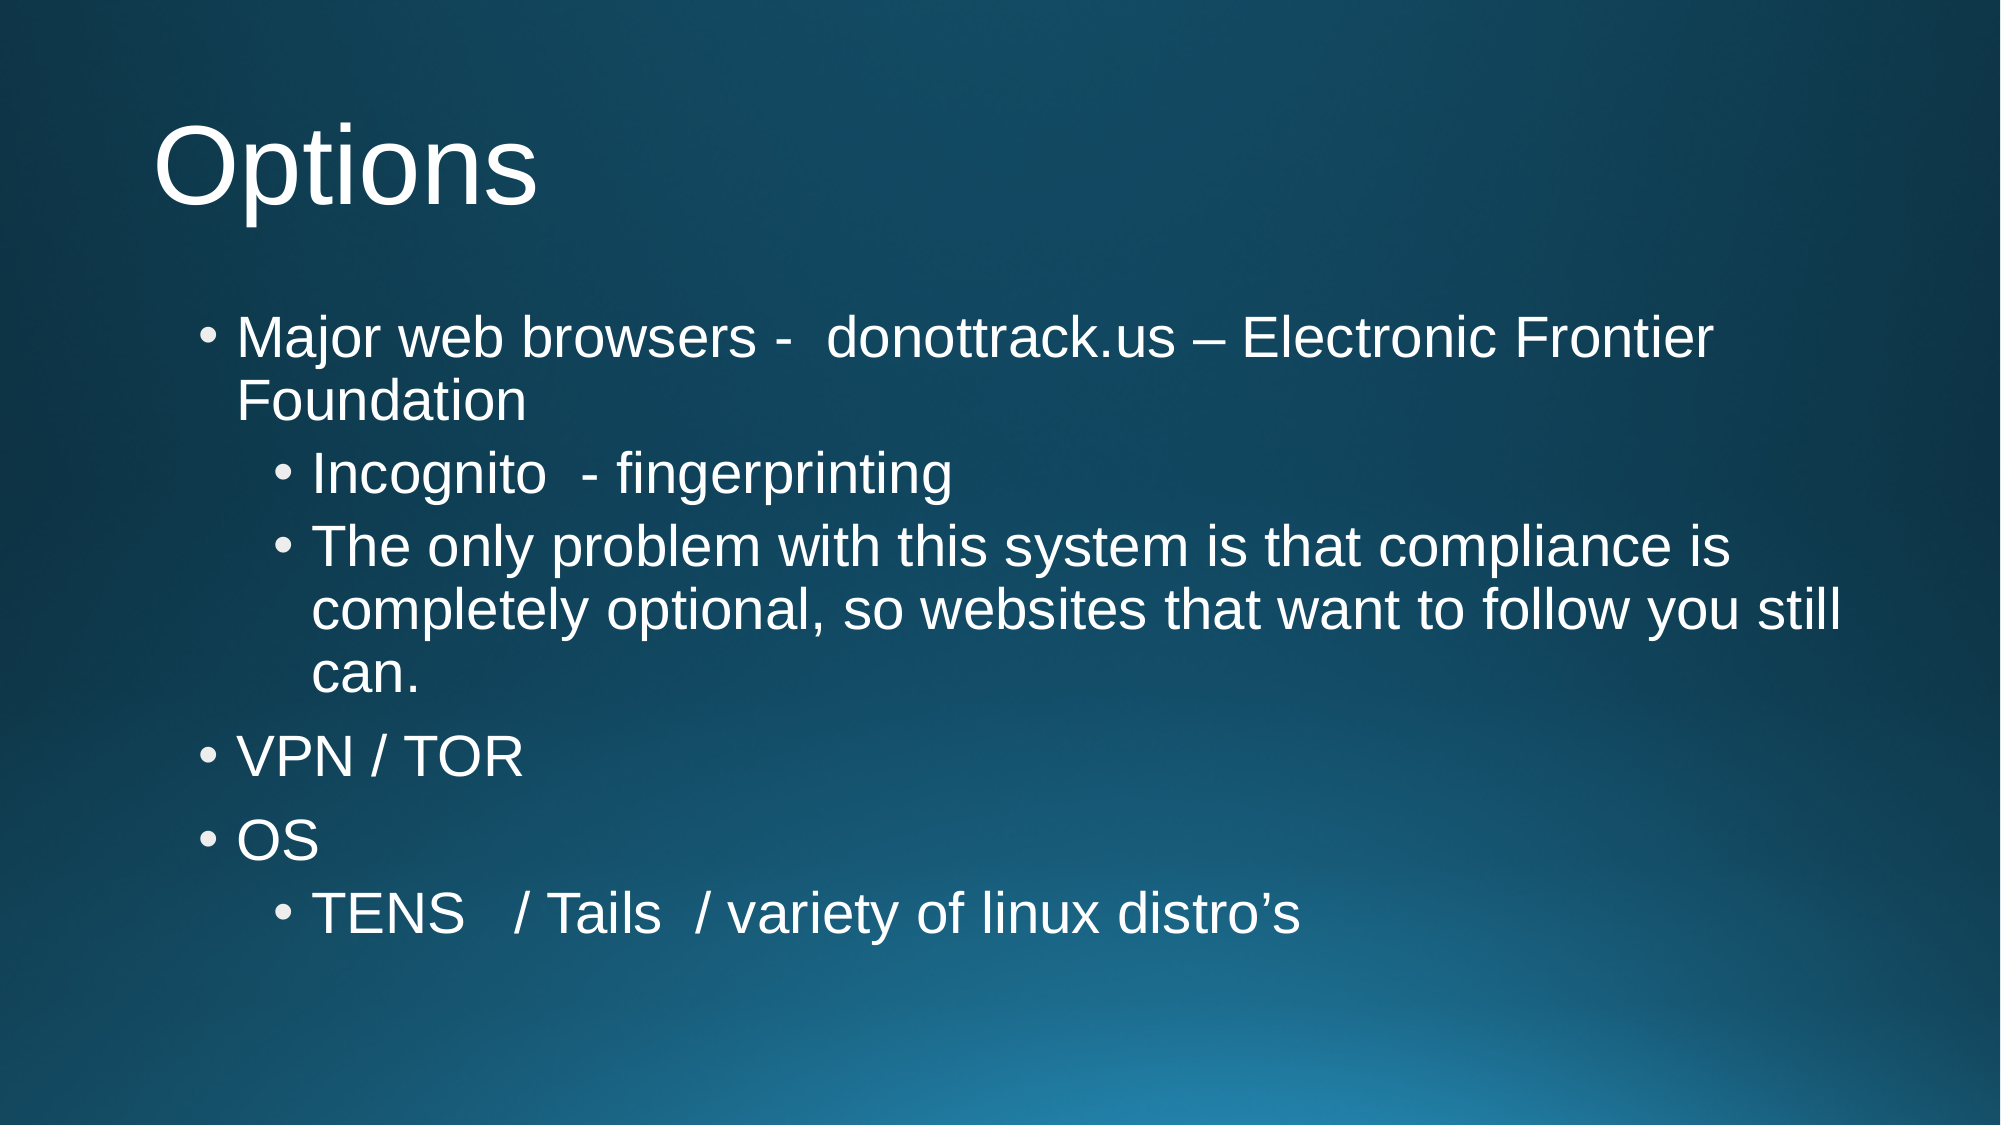

# Options
Major web browsers -  donottrack.us – Electronic Frontier Foundation
Incognito  - fingerprinting
The only problem with this system is that compliance is completely optional, so websites that want to follow you still can.
VPN / TOR
OS
TENS   / Tails  / variety of linux distro’s